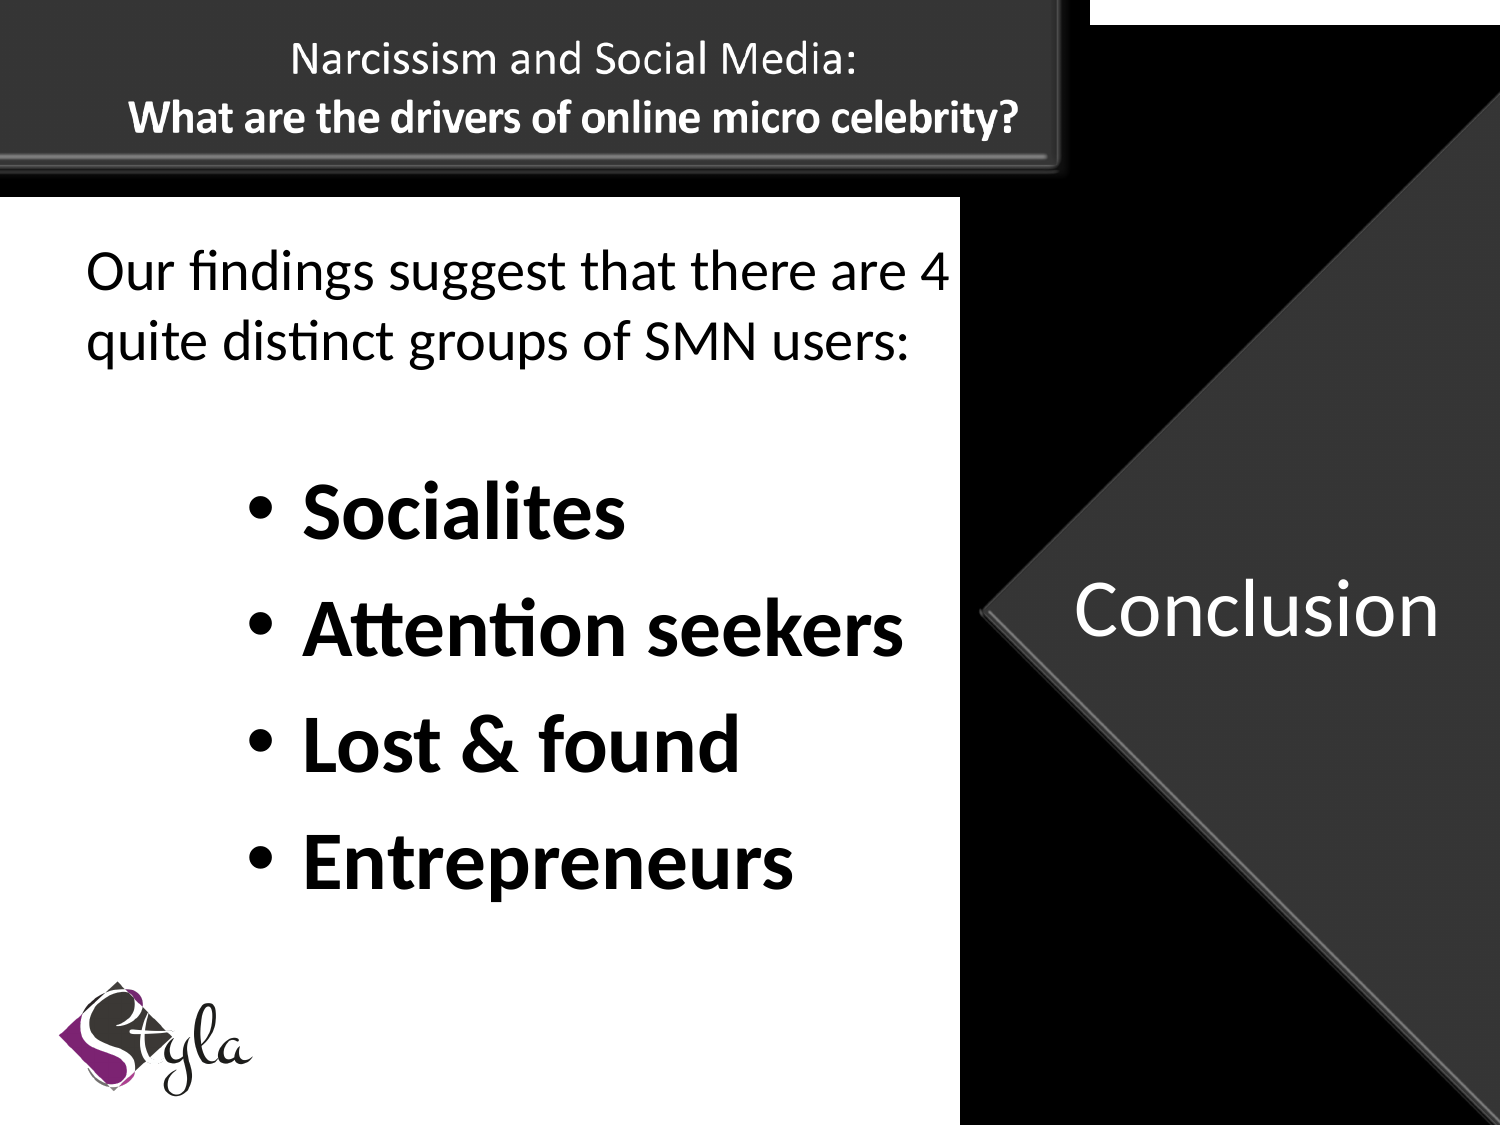

Our findings suggest that there are 4 quite distinct groups of SMN users:
Socialites
Attention seekers
Lost & found
Entrepreneurs
Conclusion